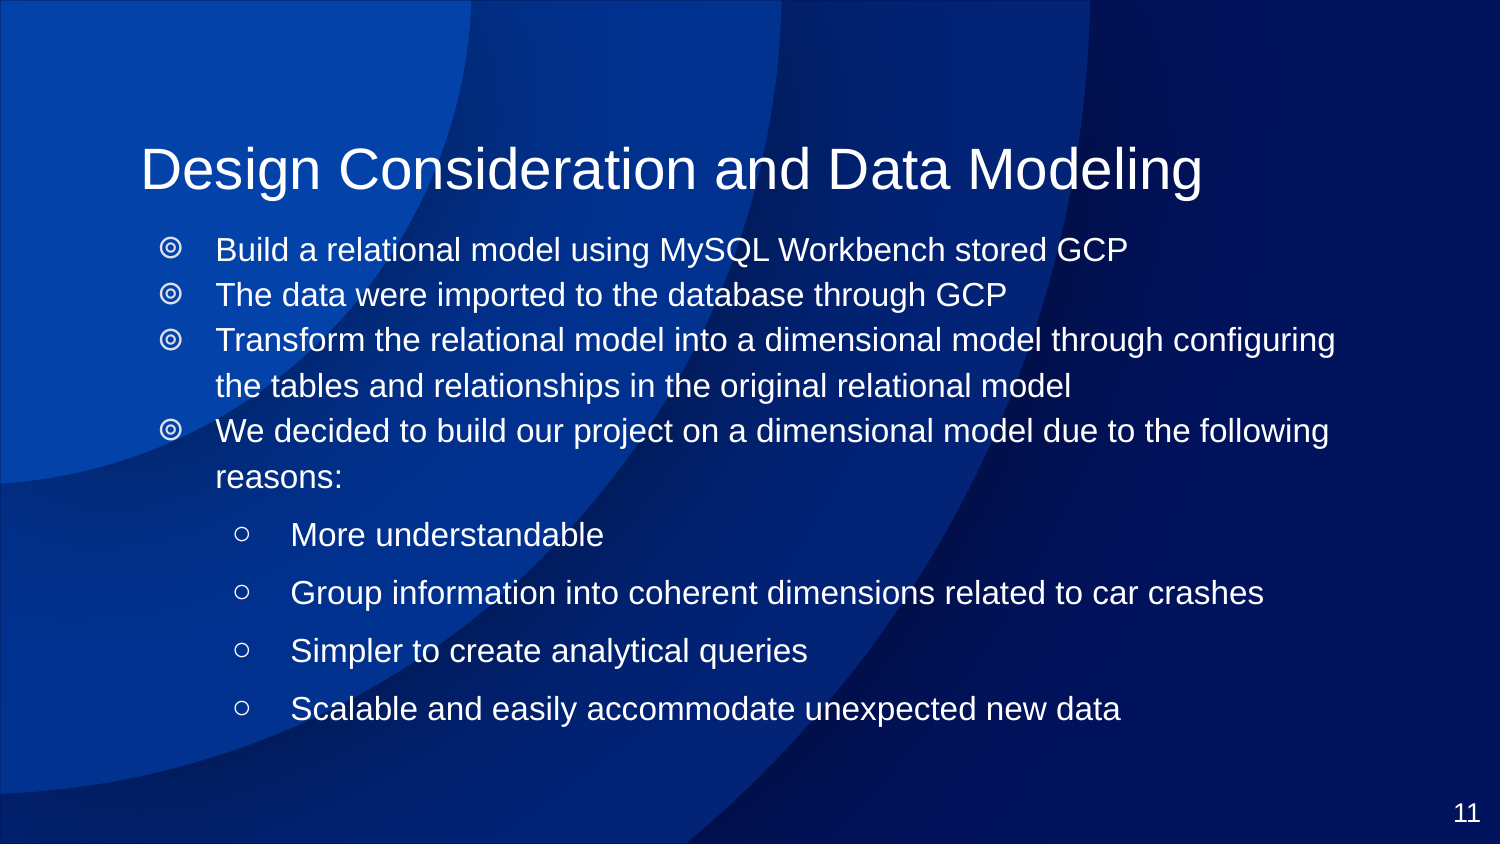

# Design Consideration and Data Modeling
Build a relational model using MySQL Workbench stored GCP
The data were imported to the database through GCP
Transform the relational model into a dimensional model through configuring the tables and relationships in the original relational model
We decided to build our project on a dimensional model due to the following reasons:
More understandable
Group information into coherent dimensions related to car crashes
Simpler to create analytical queries
Scalable and easily accommodate unexpected new data
11